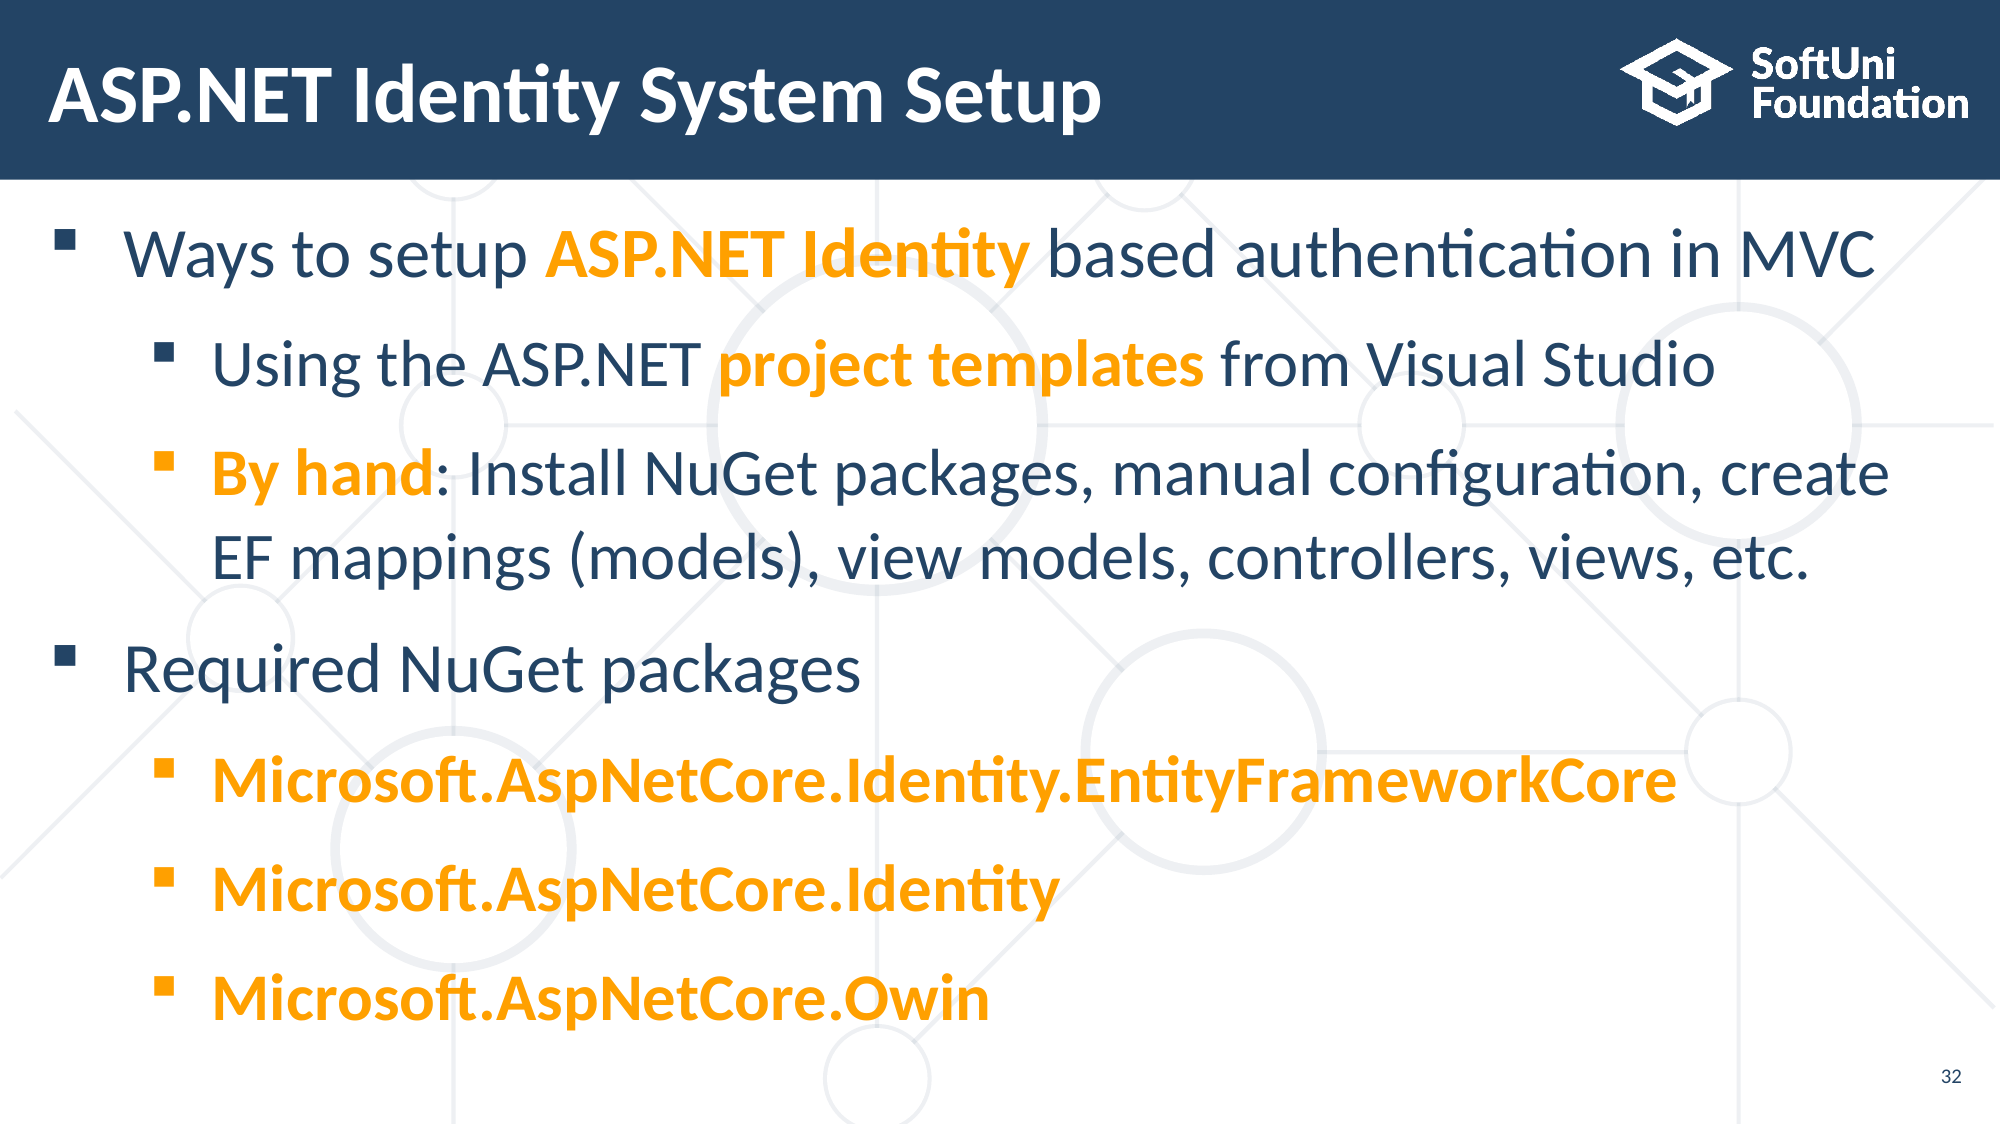

# ASP.NET Identity System Setup
Ways to setup ASP.NET Identity based authentication in MVC
Using the ASP.NET project templates from Visual Studio
By hand: Install NuGet packages, manual configuration, create
EF mappings (models), view models, controllers, views, etc.
Required NuGet packages
Microsoft.AspNetCore.Identity.EntityFrameworkCore
Microsoft.AspNetCore.Identity
Microsoft.AspNetCore.Owin
32